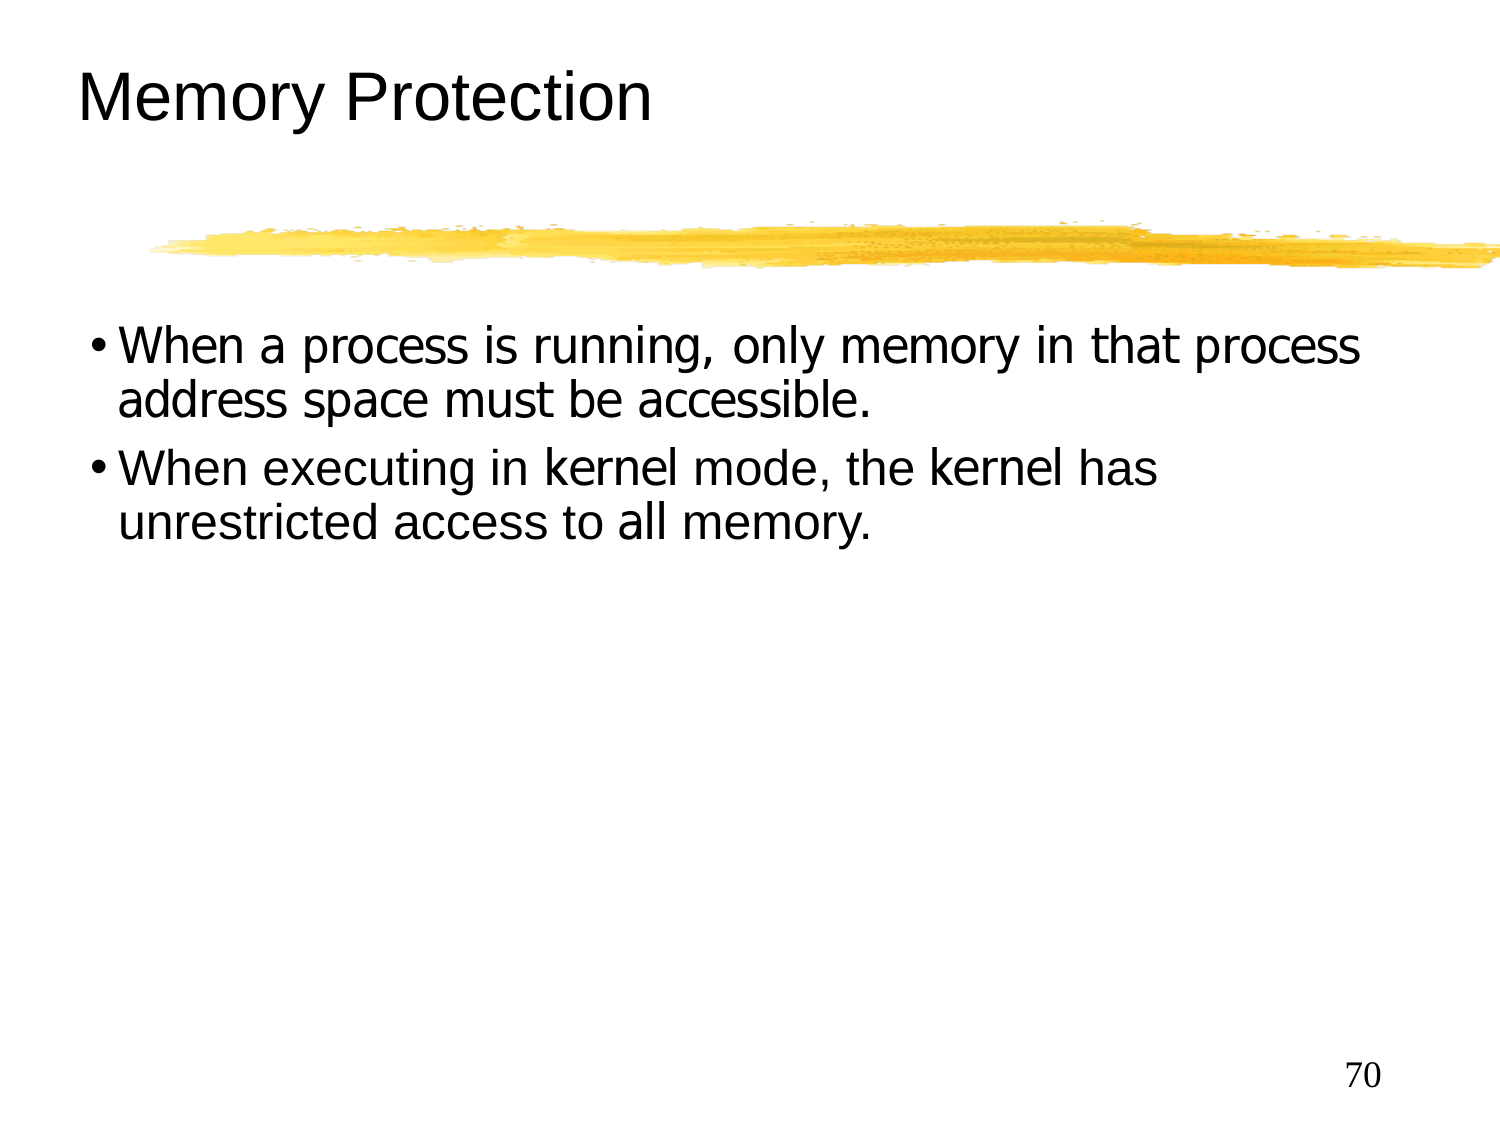

# Memory Protection
When a process is running, only memory in that process address space must be accessible.
When executing in kernel mode, the kernel has unrestricted access to all memory.
Must provide memory protection at least for the interrupt vector and the interrupt service routines.
70